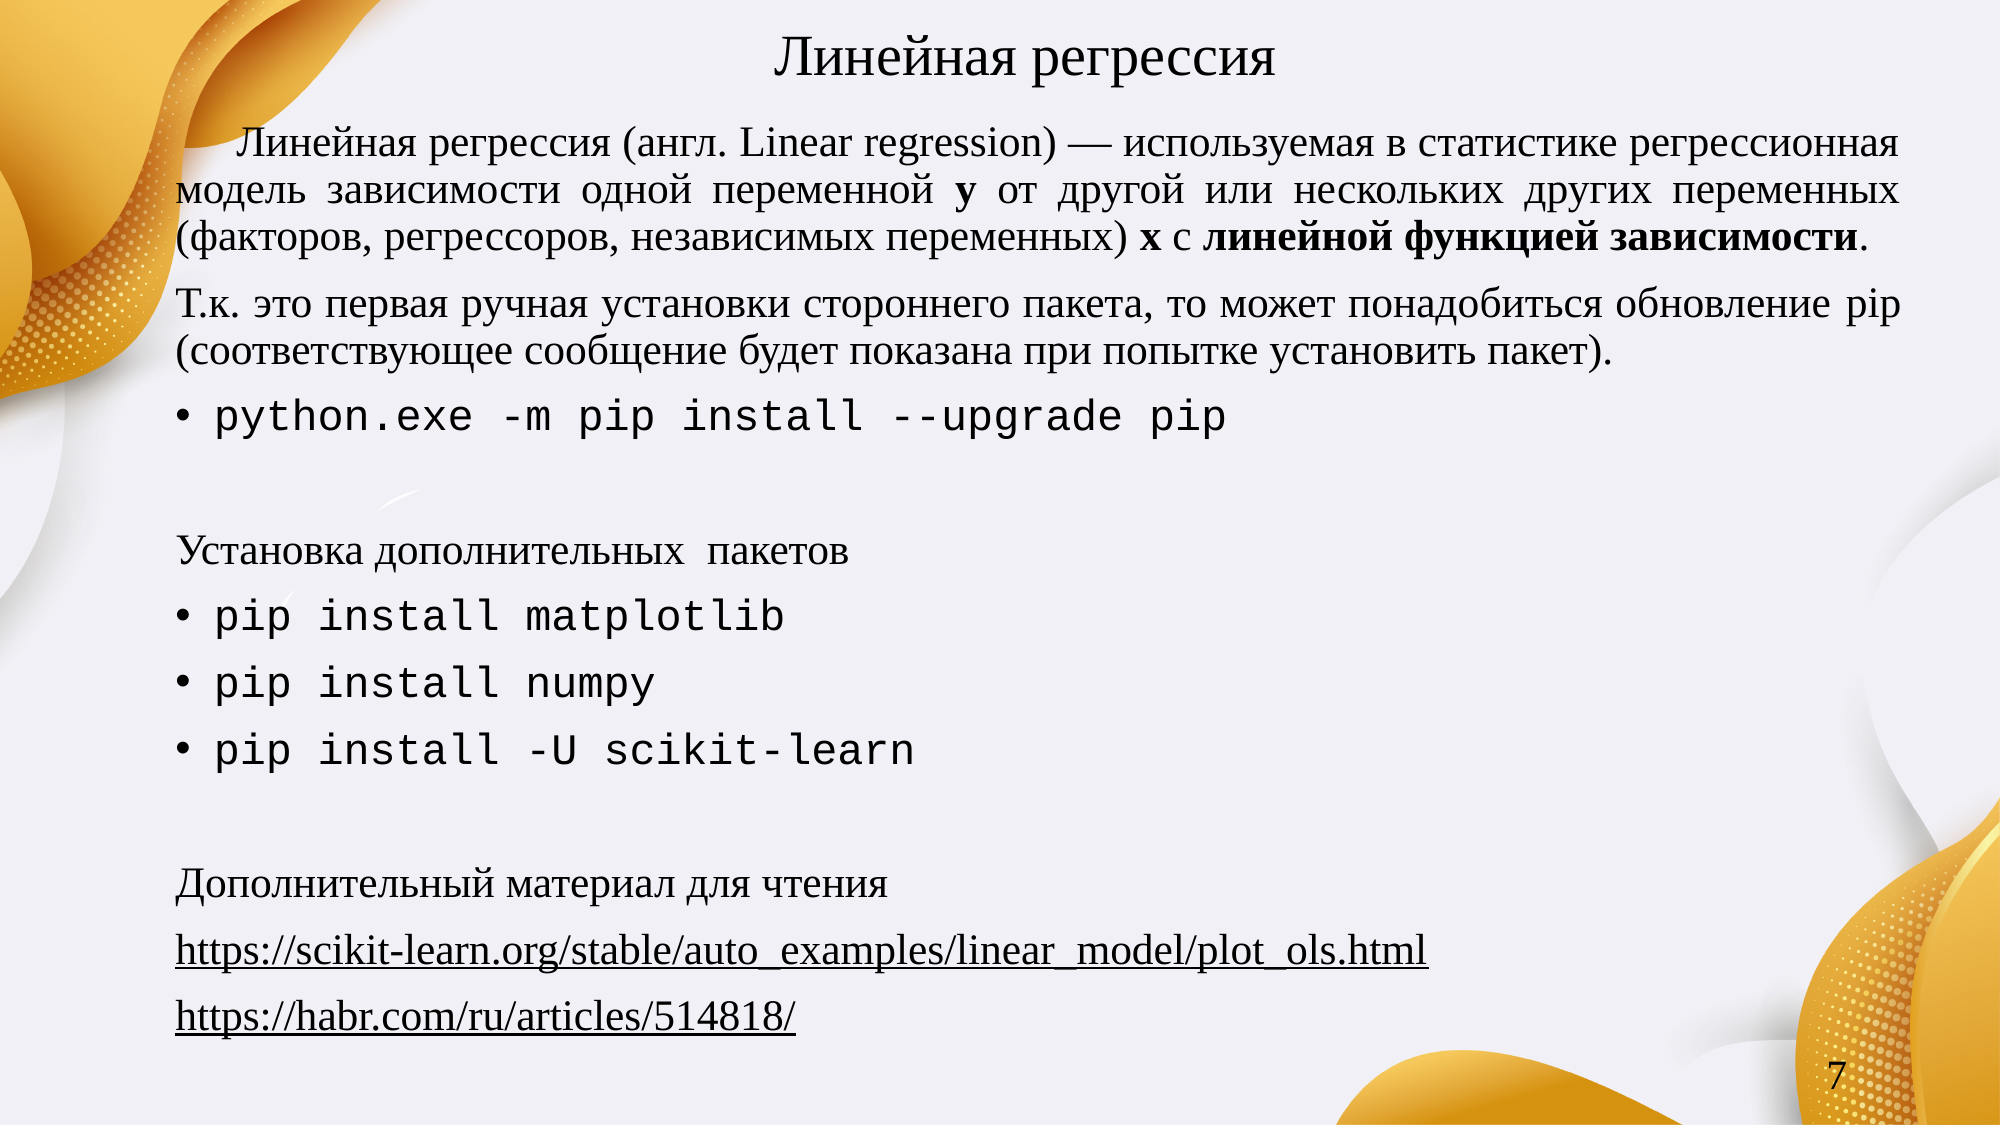

# Линейная регрессия
Линейная регрессия (англ. Linear regression) — используемая в статистике регрессионная модель зависимости одной переменной y от другой или нескольких других переменных (факторов, регрессоров, независимых переменных) x с линейной функцией зависимости.
Т.к. это первая ручная установки стороннего пакета, то может понадобиться обновление pip (соответствующее сообщение будет показана при попытке установить пакет).
python.exe -m pip install --upgrade pip

Установка дополнительных  пакетов
pip install matplotlib
pip install numpy
pip install -U scikit-learn

Дополнительный материал для чтения
https://scikit-learn.org/stable/auto_examples/linear_model/plot_ols.html
https://habr.com/ru/articles/514818/
7